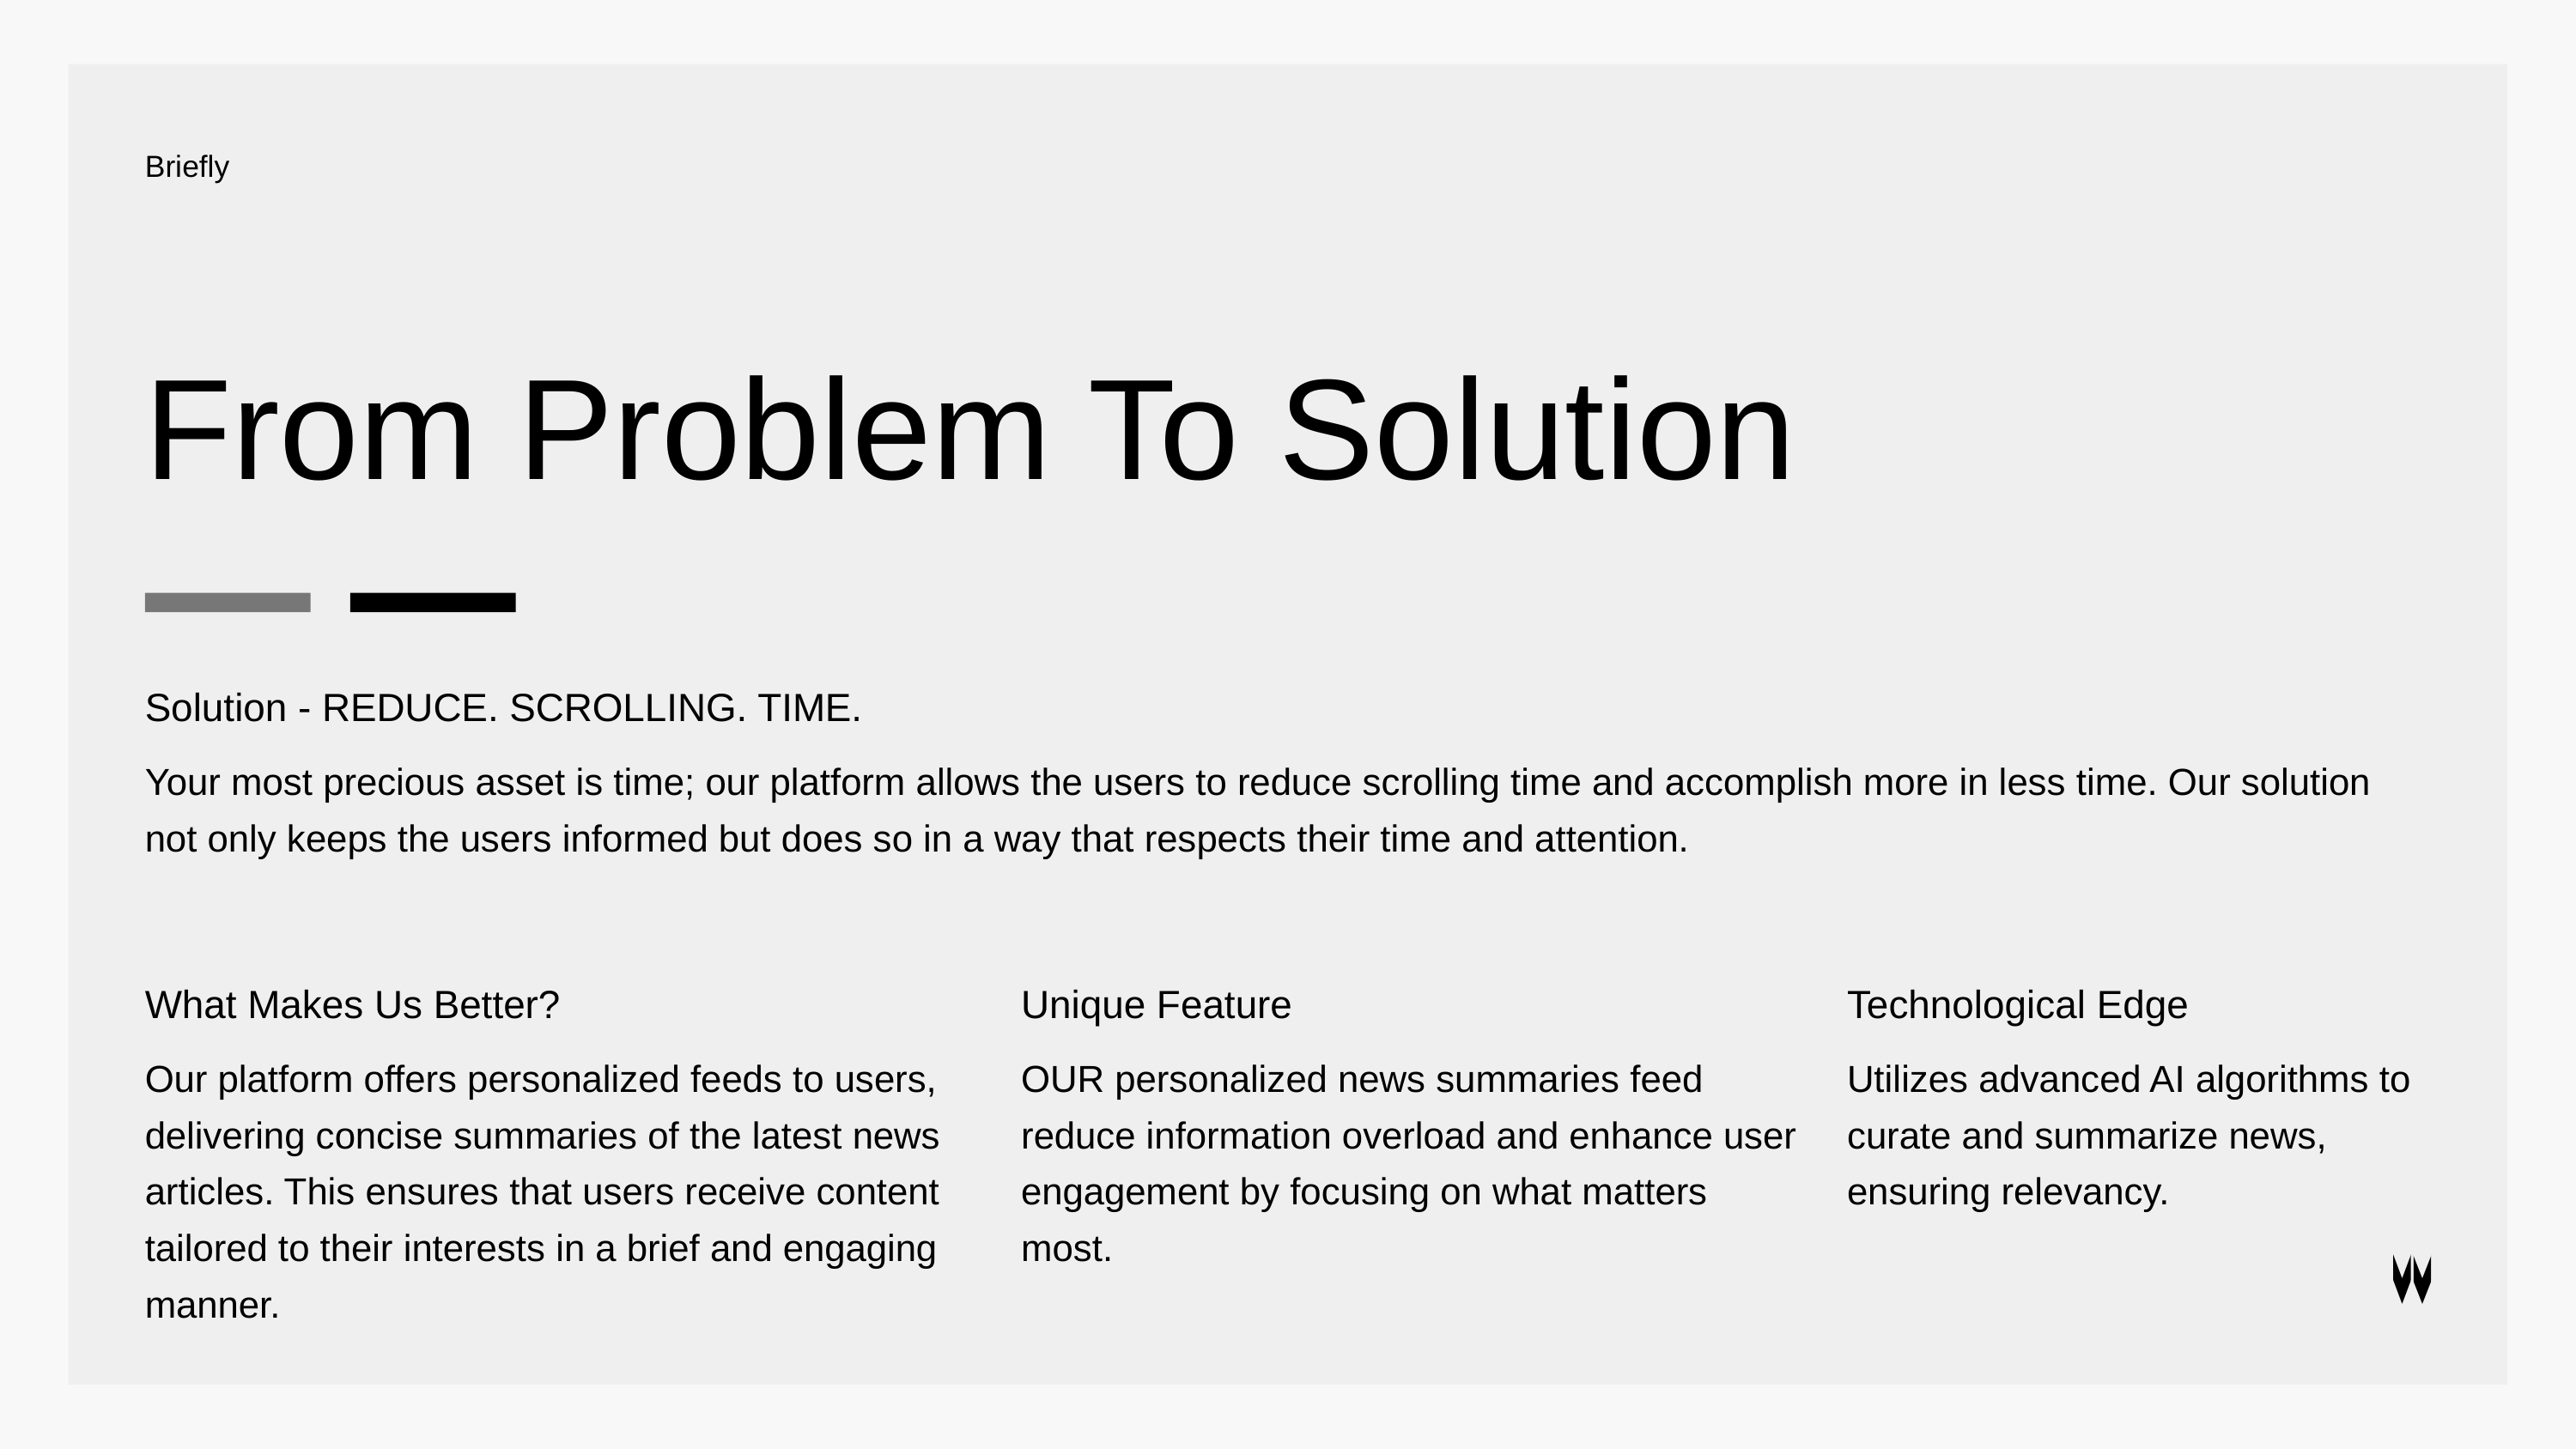

Briefly
From Problem To Solution

Solution - REDUCE. SCROLLING. TIME.
Your most precious asset is time; our platform allows the users to reduce scrolling time and accomplish more in less time. Our solution not only keeps the users informed but does so in a way that respects their time and attention.

What Makes Us Better?
Our platform offers personalized feeds to users, delivering concise summaries of the latest news articles. This ensures that users receive content tailored to their interests in a brief and engaging manner.
Unique Feature
OUR personalized news summaries feed reduce information overload and enhance user engagement by focusing on what matters most.
Technological Edge
Utilizes advanced AI algorithms to curate and summarize news, ensuring relevancy.